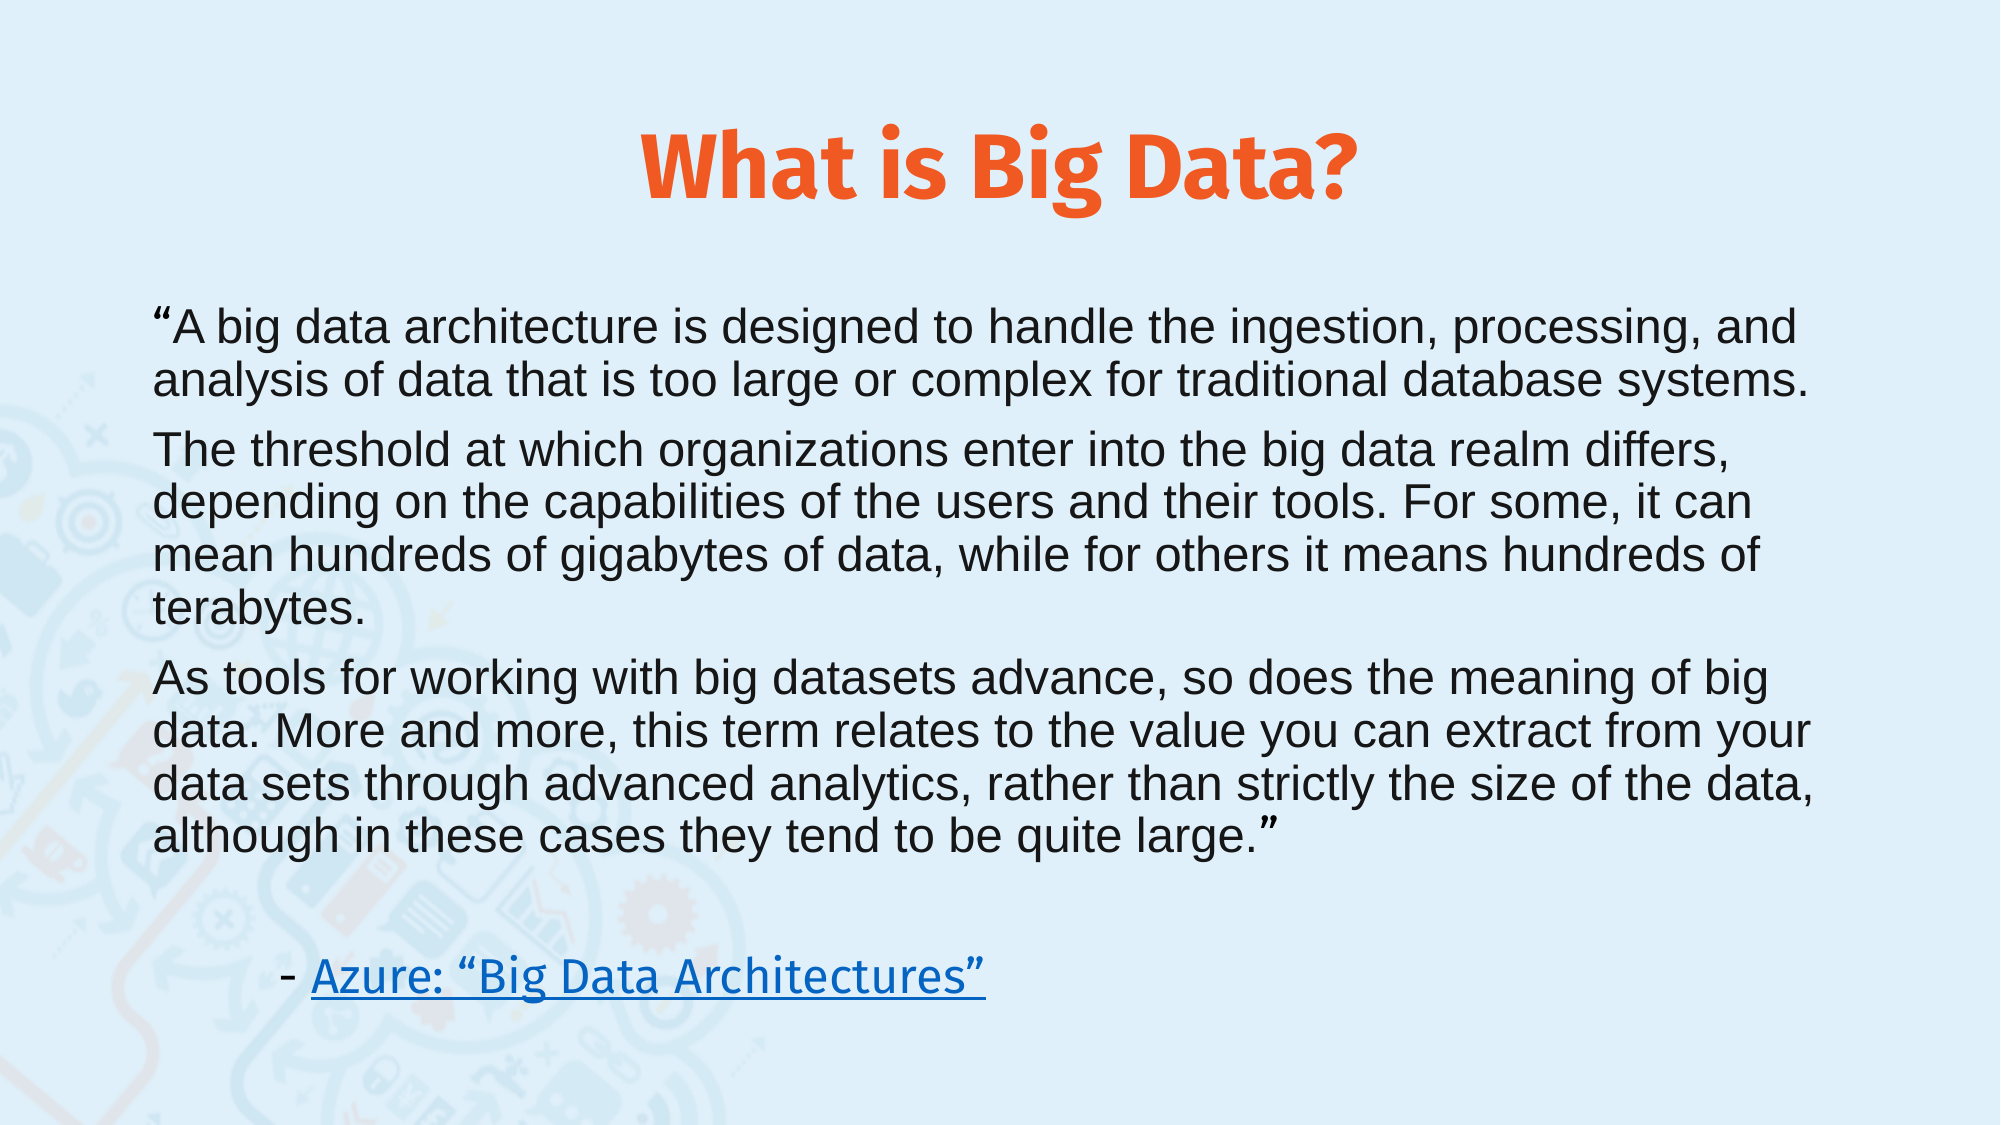

# What is Big Data?
“A big data architecture is designed to handle the ingestion, processing, and analysis of data that is too large or complex for traditional database systems.
The threshold at which organizations enter into the big data realm differs, depending on the capabilities of the users and their tools. For some, it can mean hundreds of gigabytes of data, while for others it means hundreds of terabytes.
As tools for working with big datasets advance, so does the meaning of big data. More and more, this term relates to the value you can extract from your data sets through advanced analytics, rather than strictly the size of the data, although in these cases they tend to be quite large.”

					- Azure: “Big Data Architectures”